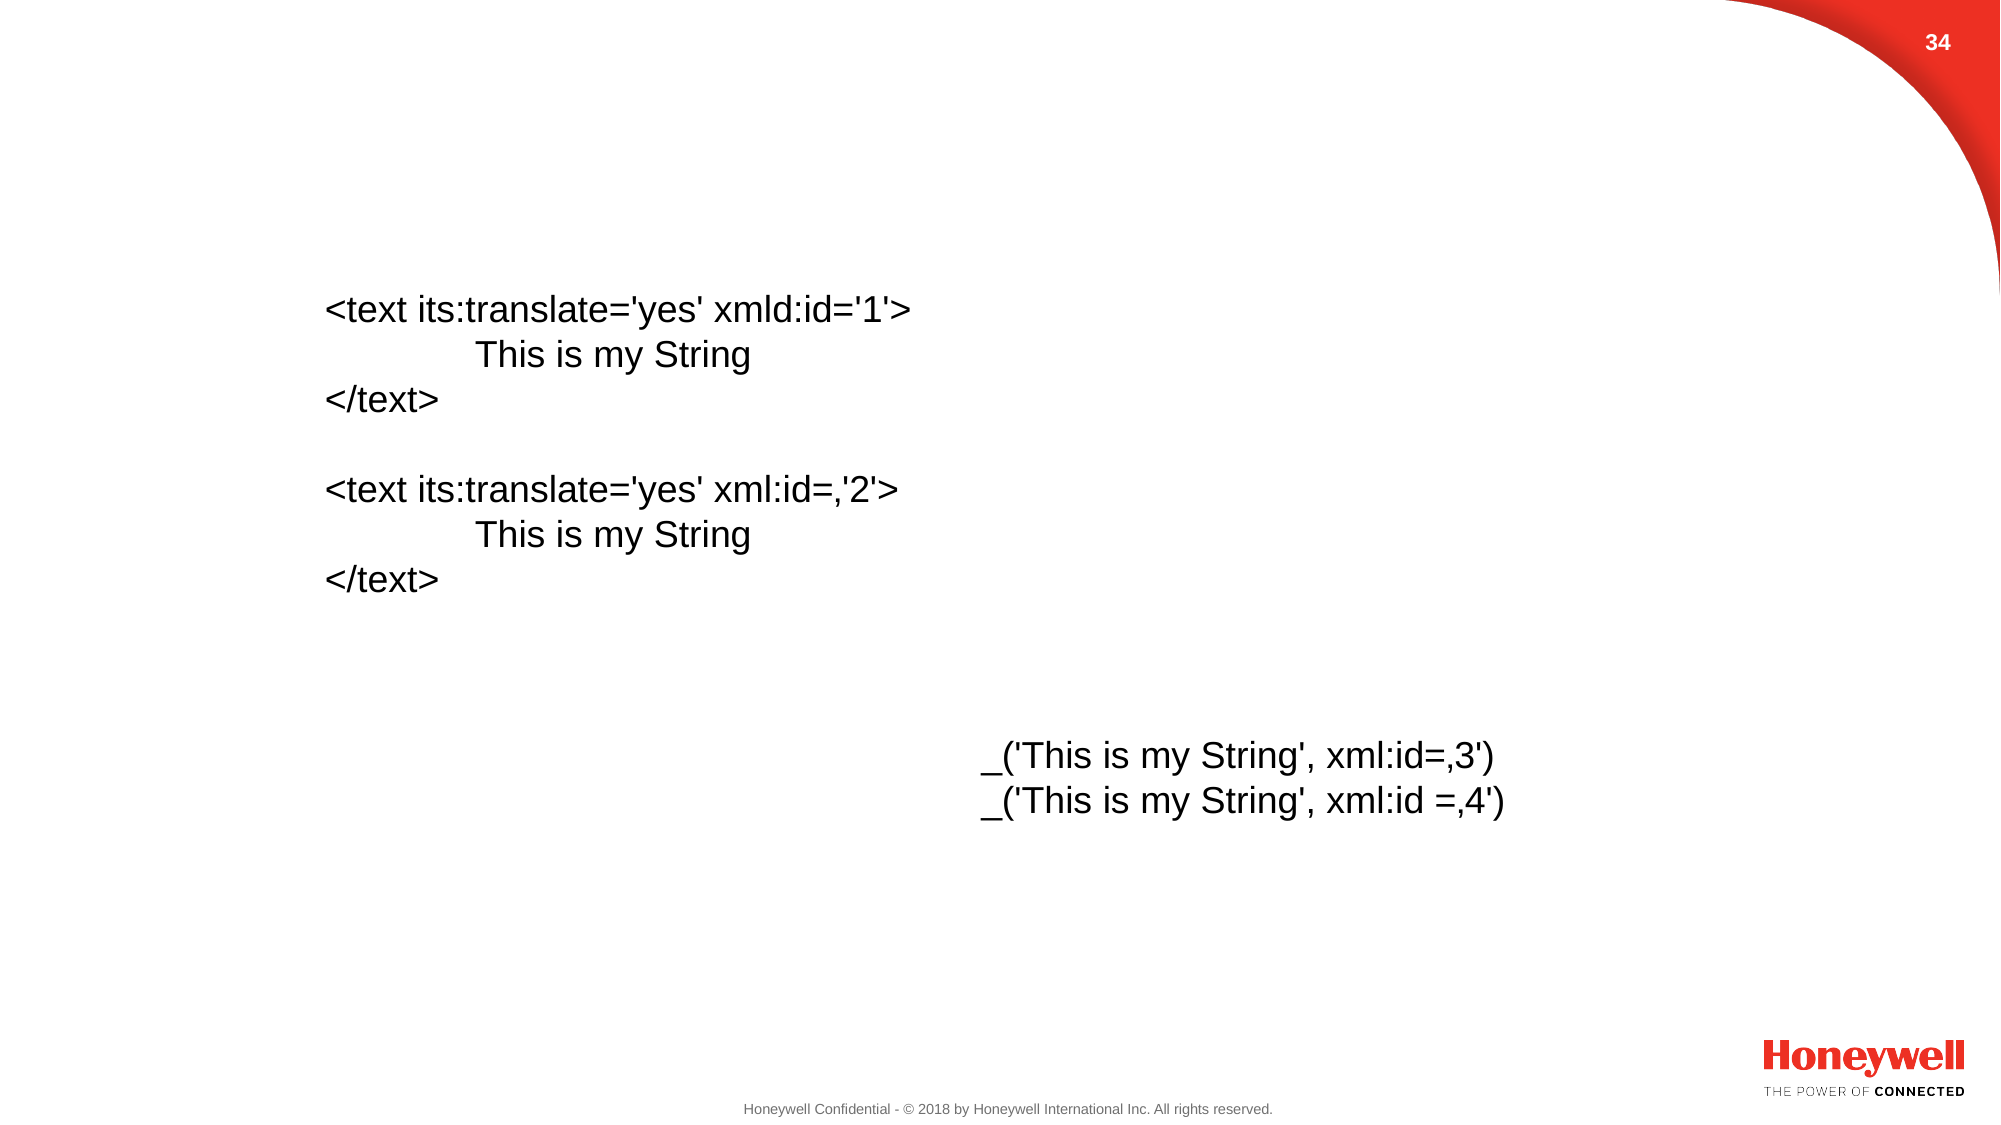

34
<text its:translate='yes' xmld:id='1'>
	This is my String
</text>

<text its:translate='yes' xml:id=‚'2'>
	This is my String
</text>
_('This is my String', xml:id=‚3')
_('This is my String', xml:id =‚4')